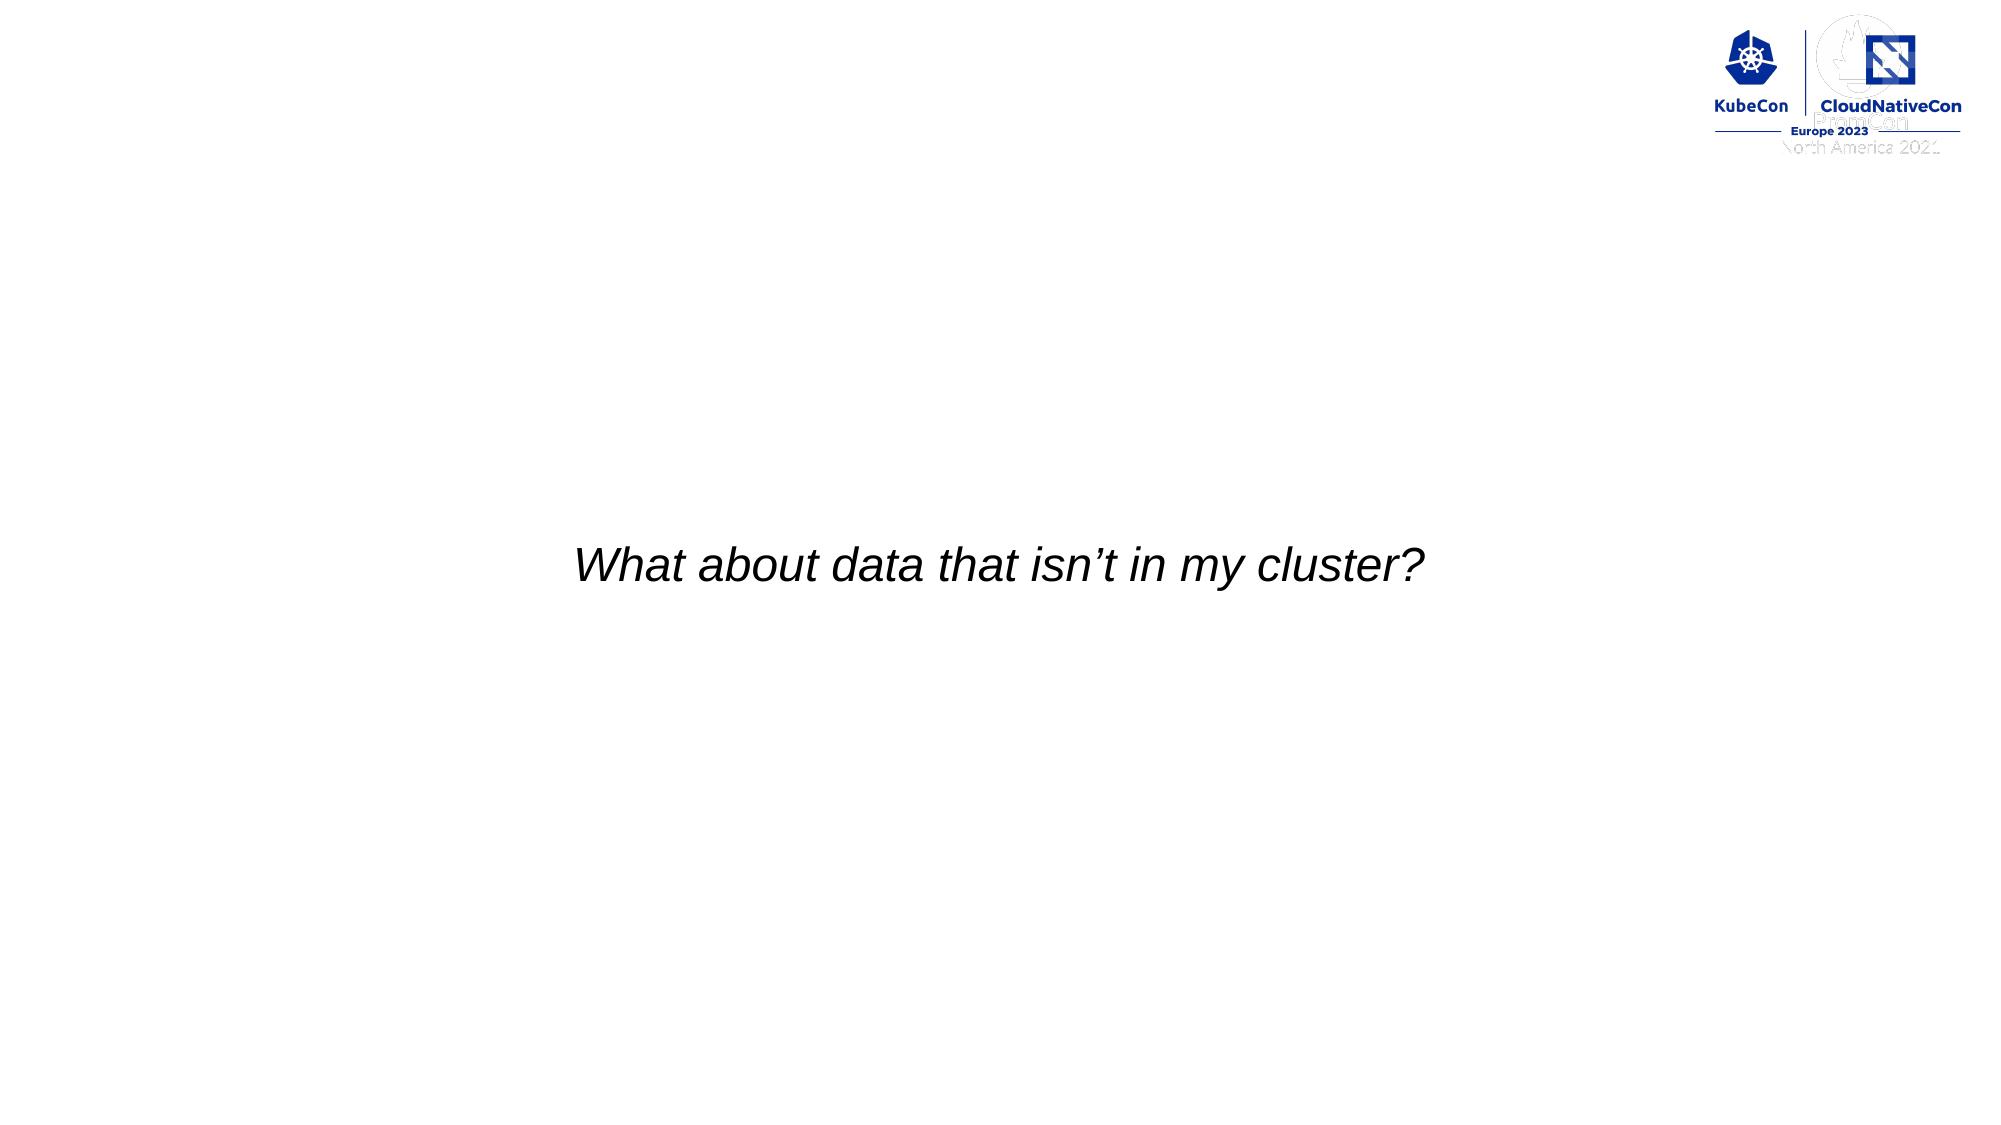

What about data that isn’t in my cluster?